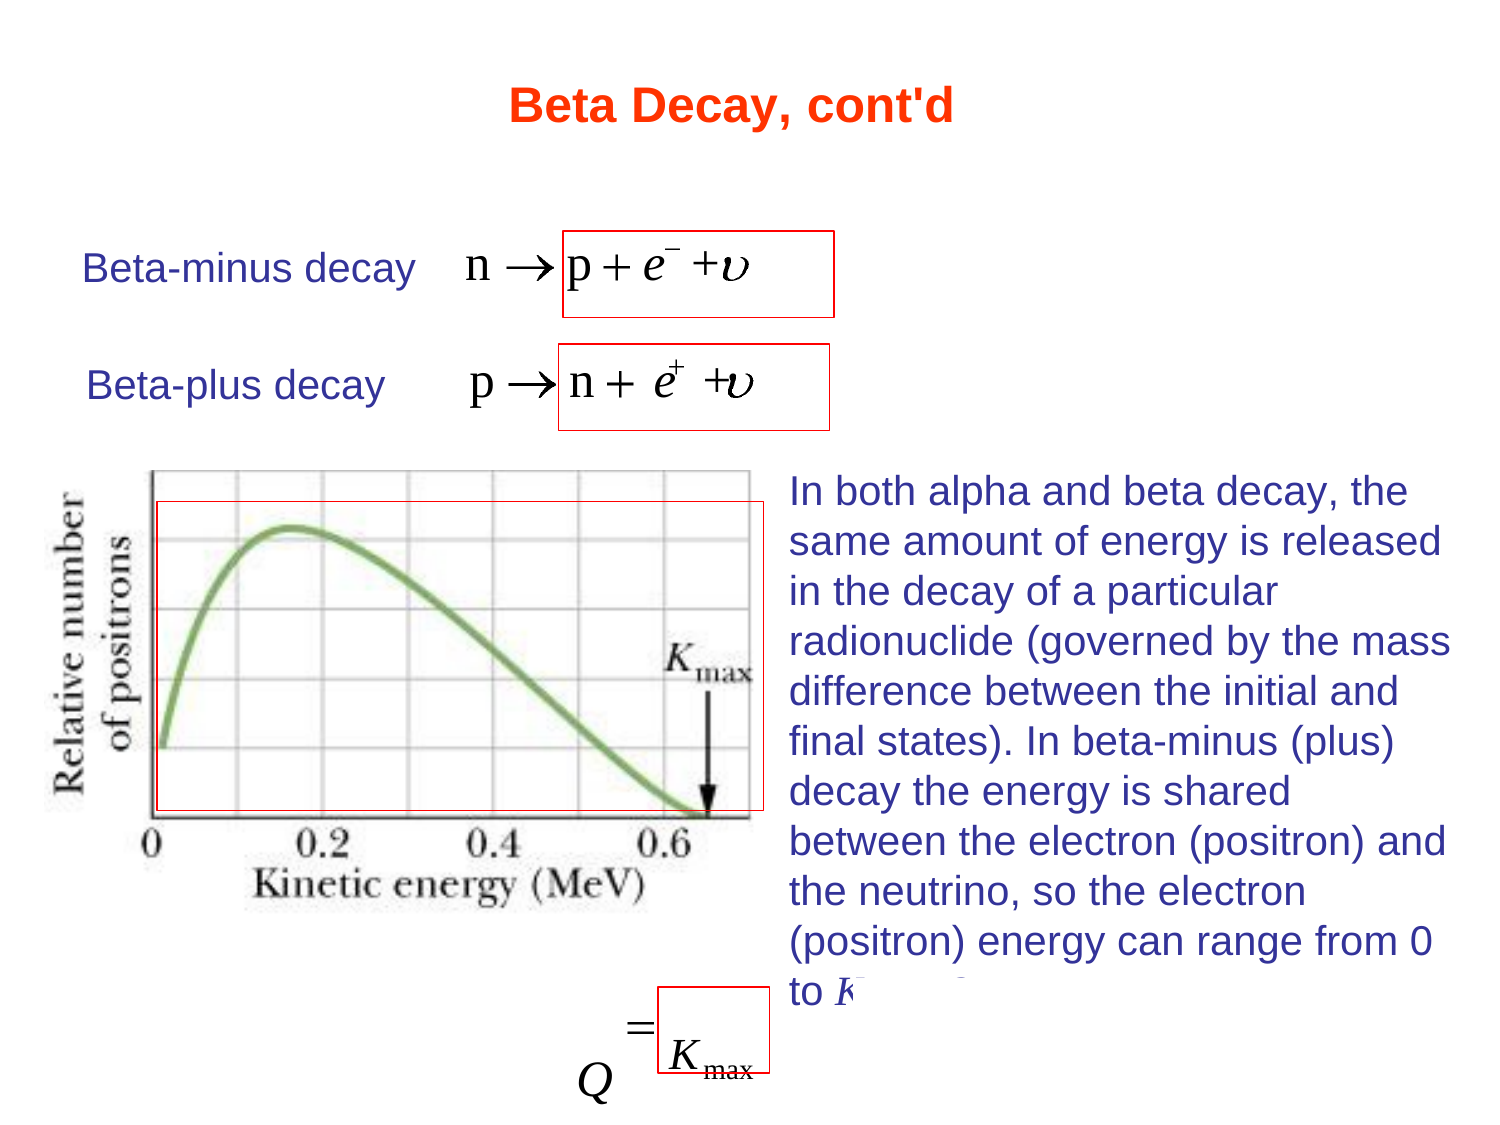

# Beta Decay, cont'd

n
p	e	+
(42-26)

(42-27)

Beta-minus decay

p
n	e	+
Beta-plus decay
In both alpha and beta decay, the same amount of energy is released in the decay of a particular radionuclide (governed by the mass difference between the initial and final states). In beta-minus (plus) decay the energy is shared between the electron (positron) and the neutrino, so the electron (positron) energy can range from 0 to Kmax= Q.

Q

(42-28)
Kmax